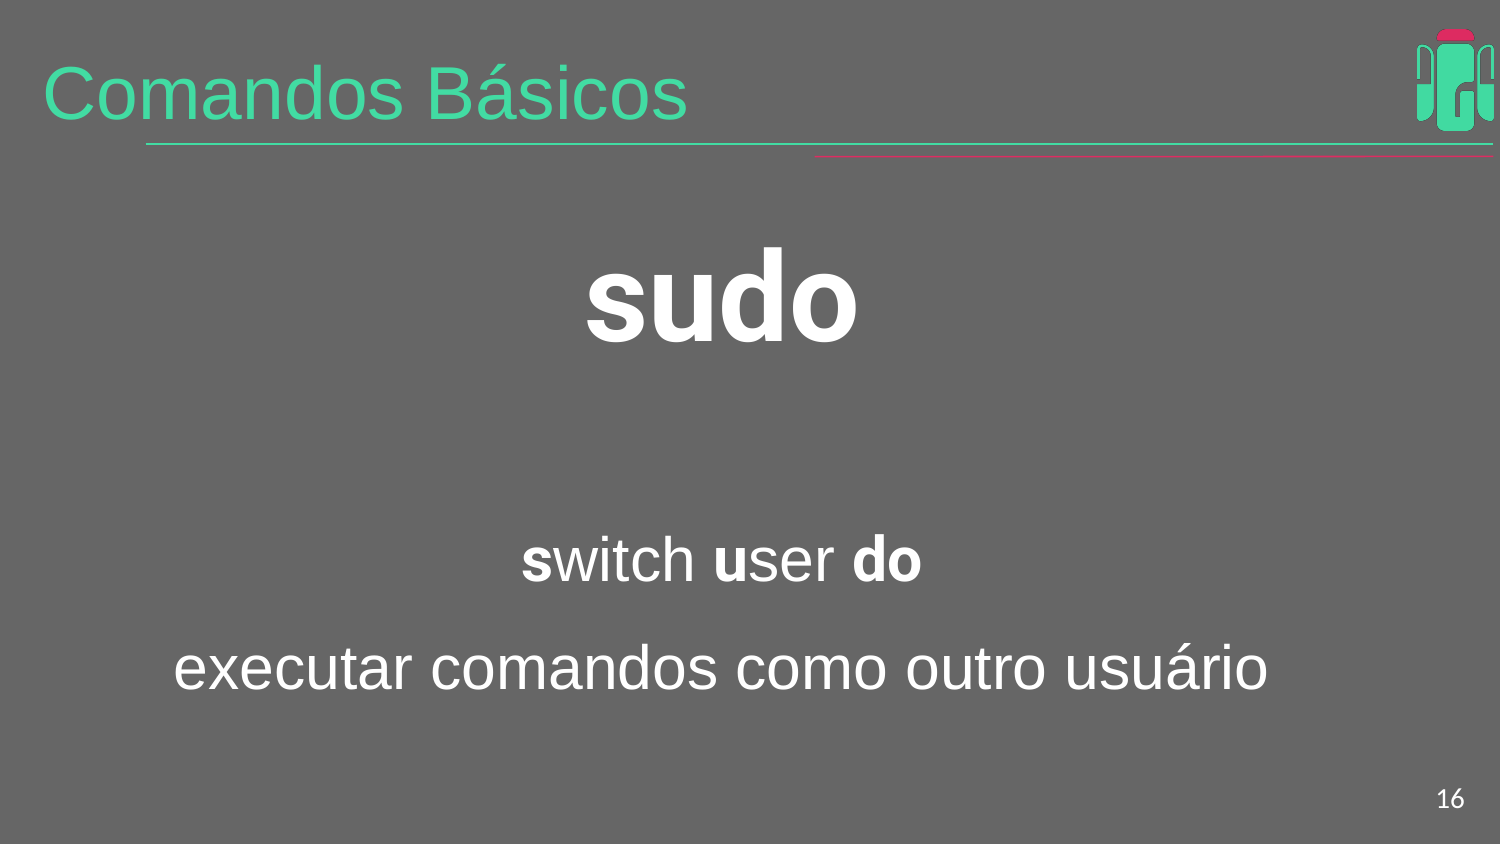

# Comandos Básicos
sudo

switch user do
executar comandos como outro usuário
16